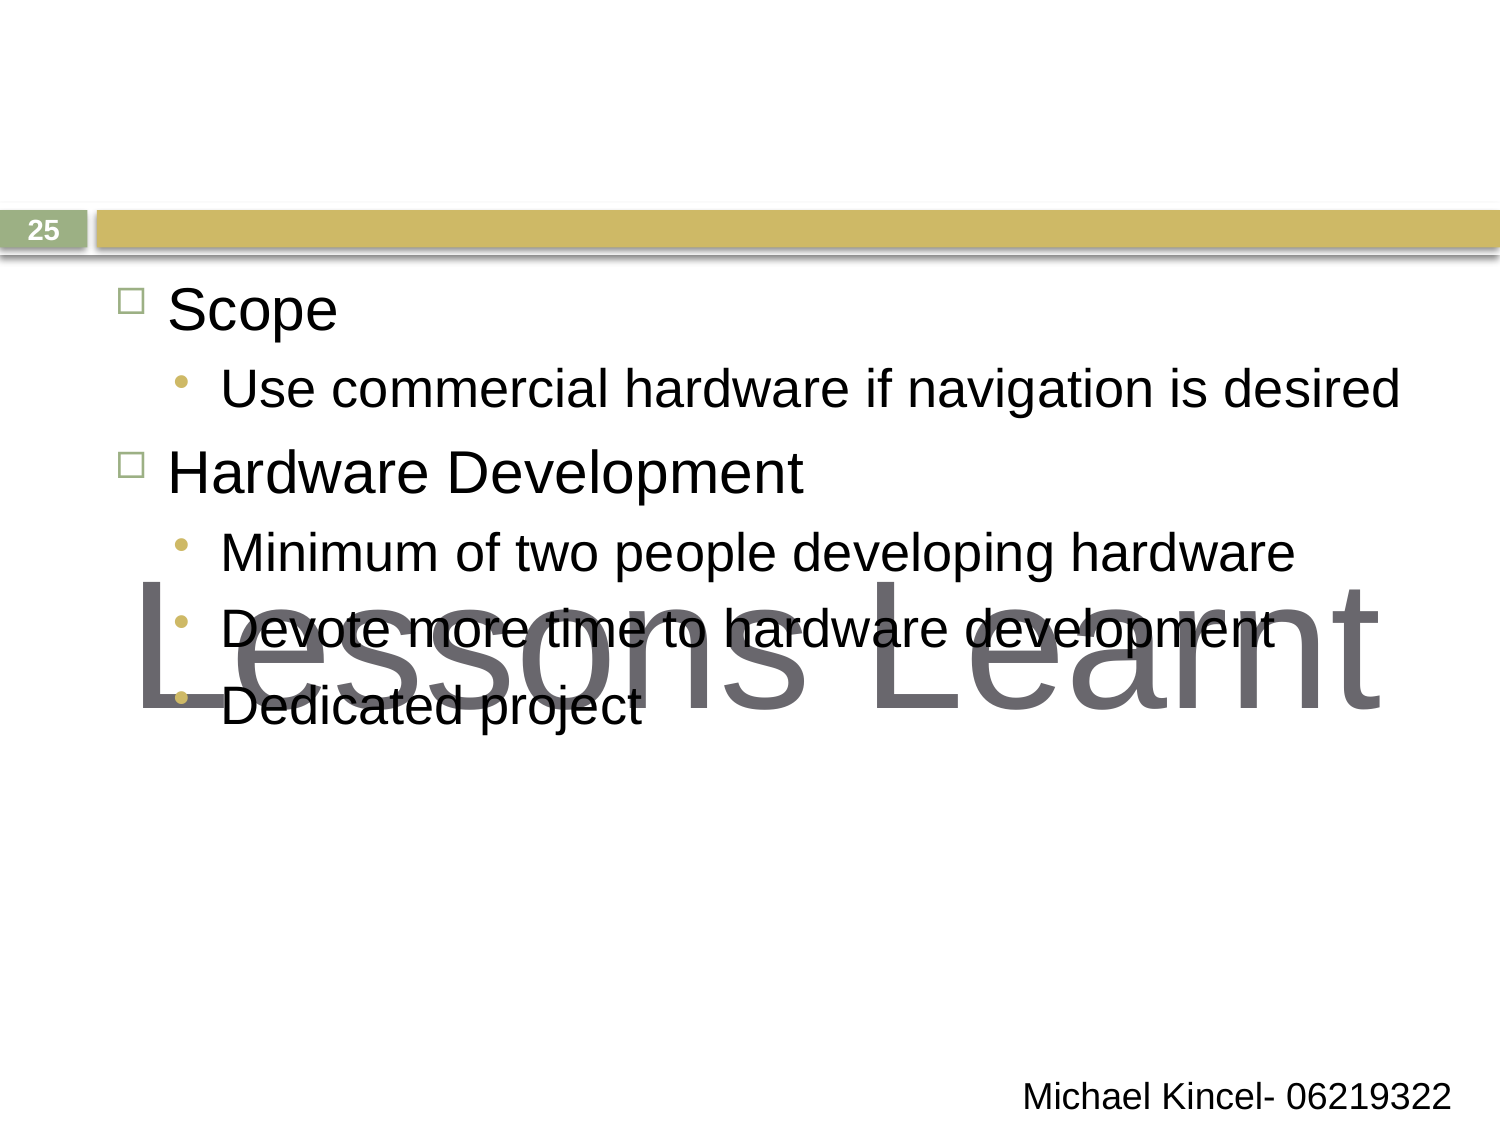

#
25
Scope
Use commercial hardware if navigation is desired
Hardware Development
Minimum of two people developing hardware
Devote more time to hardware development
Dedicated project

Lessons Learnt
Michael Kincel- 06219322